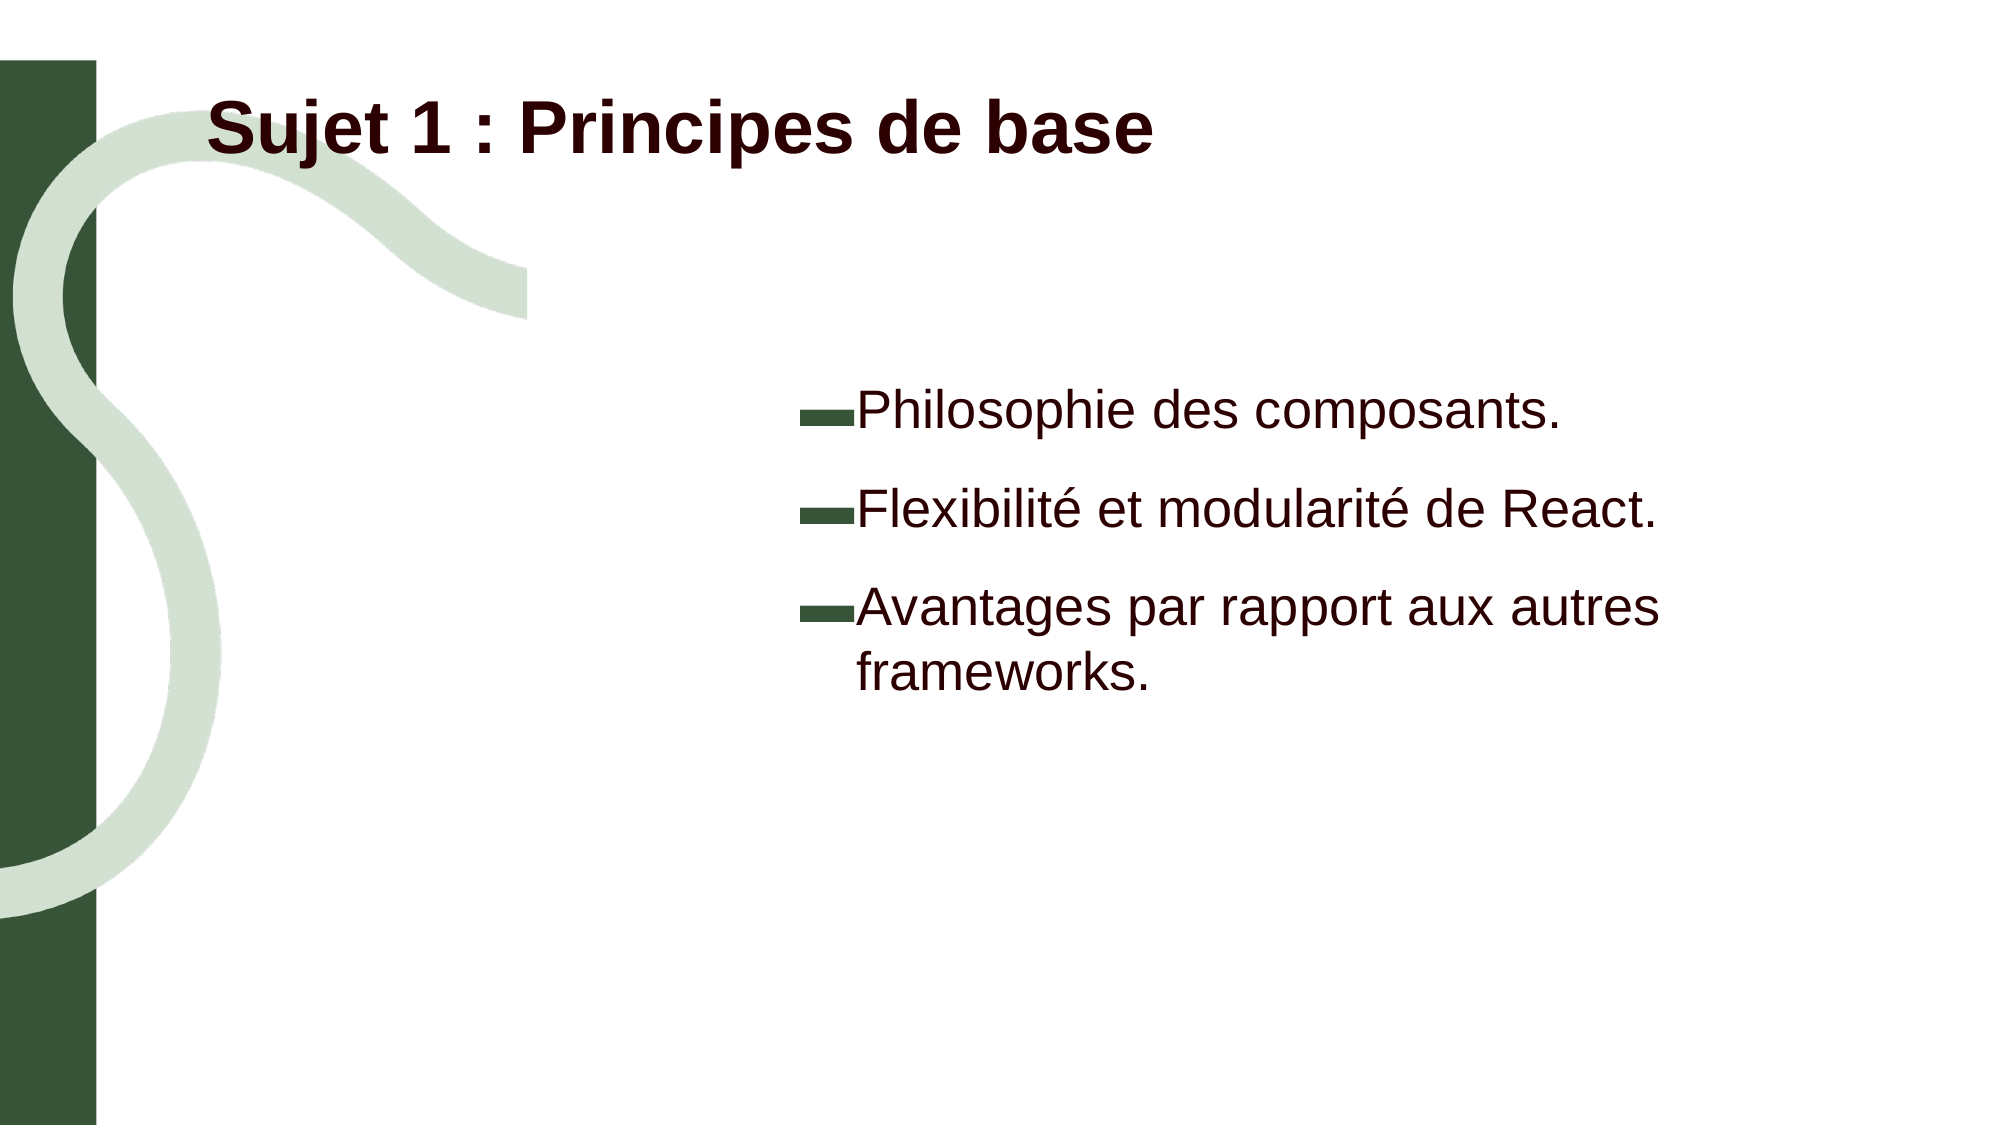

# Sujet 1 : Principes de base
Philosophie des composants.
Flexibilité et modularité de React.
Avantages par rapport aux autres frameworks.